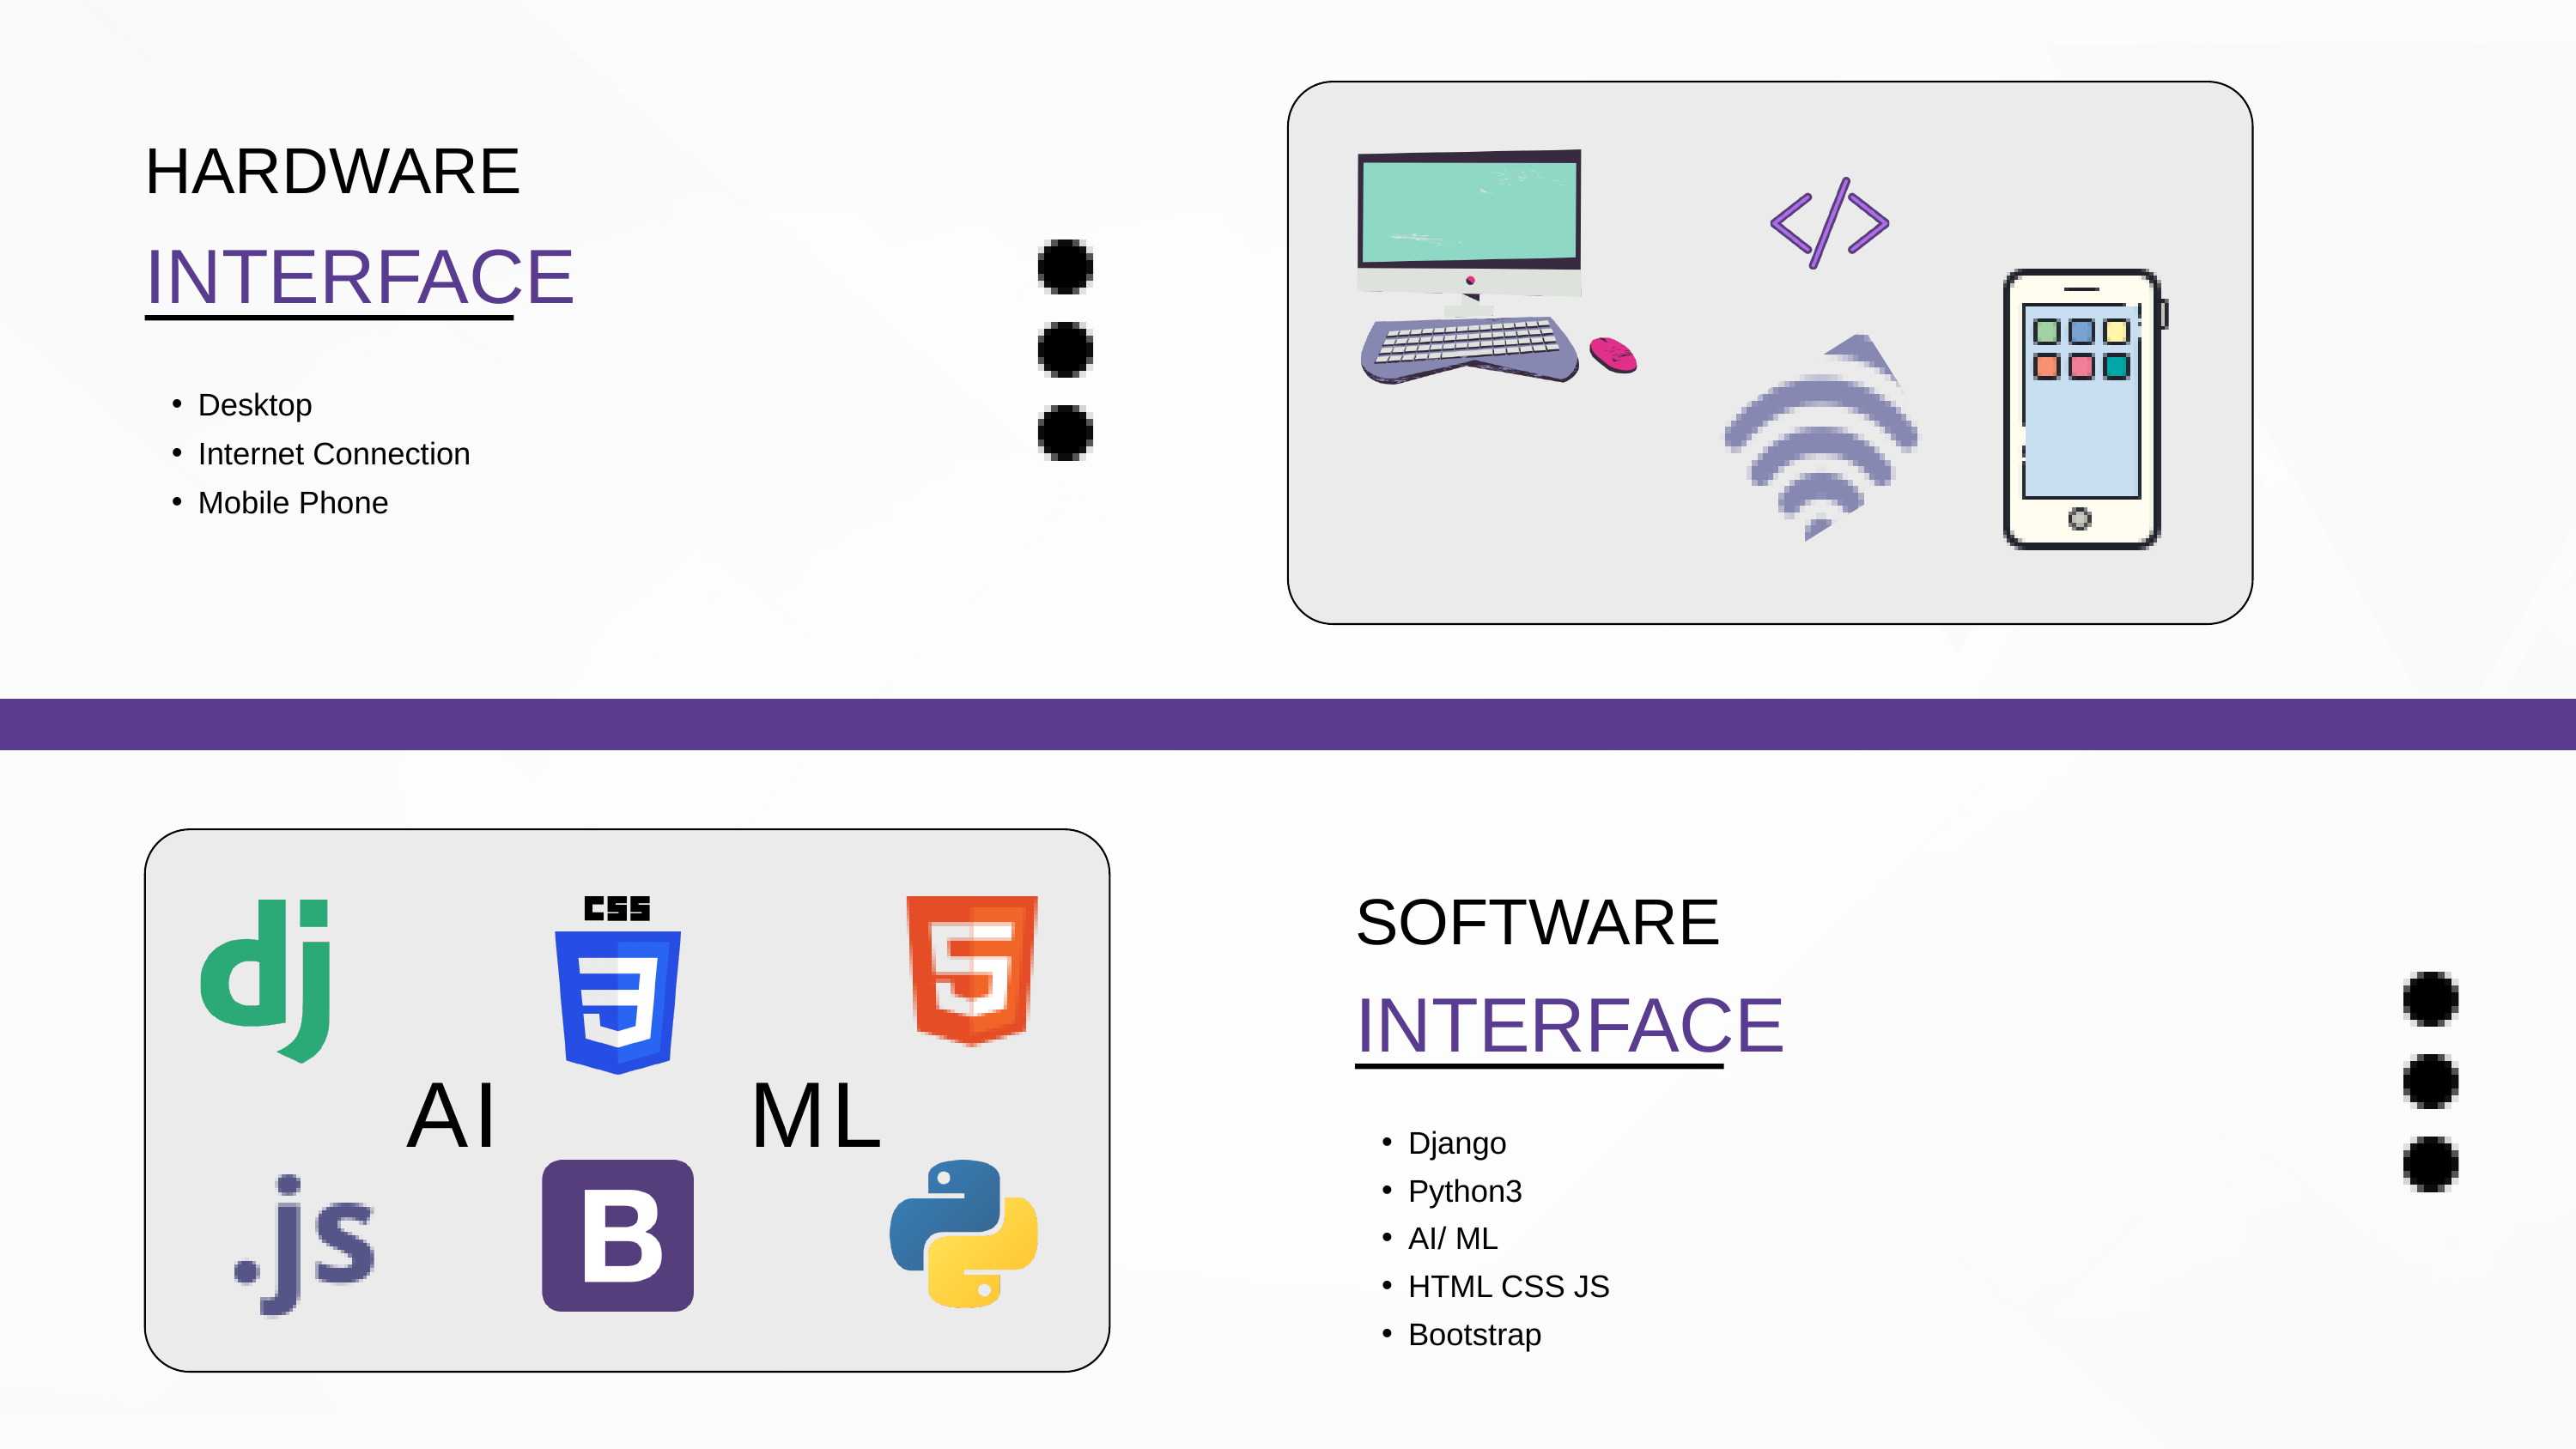

HARDWARE

INTERFACE

Desktop
Internet Connection
Mobile Phone

SOFTWARE

INTERFACE

AI
ML
Django
Python3
AI/ ML
HTML CSS JS
Bootstrap